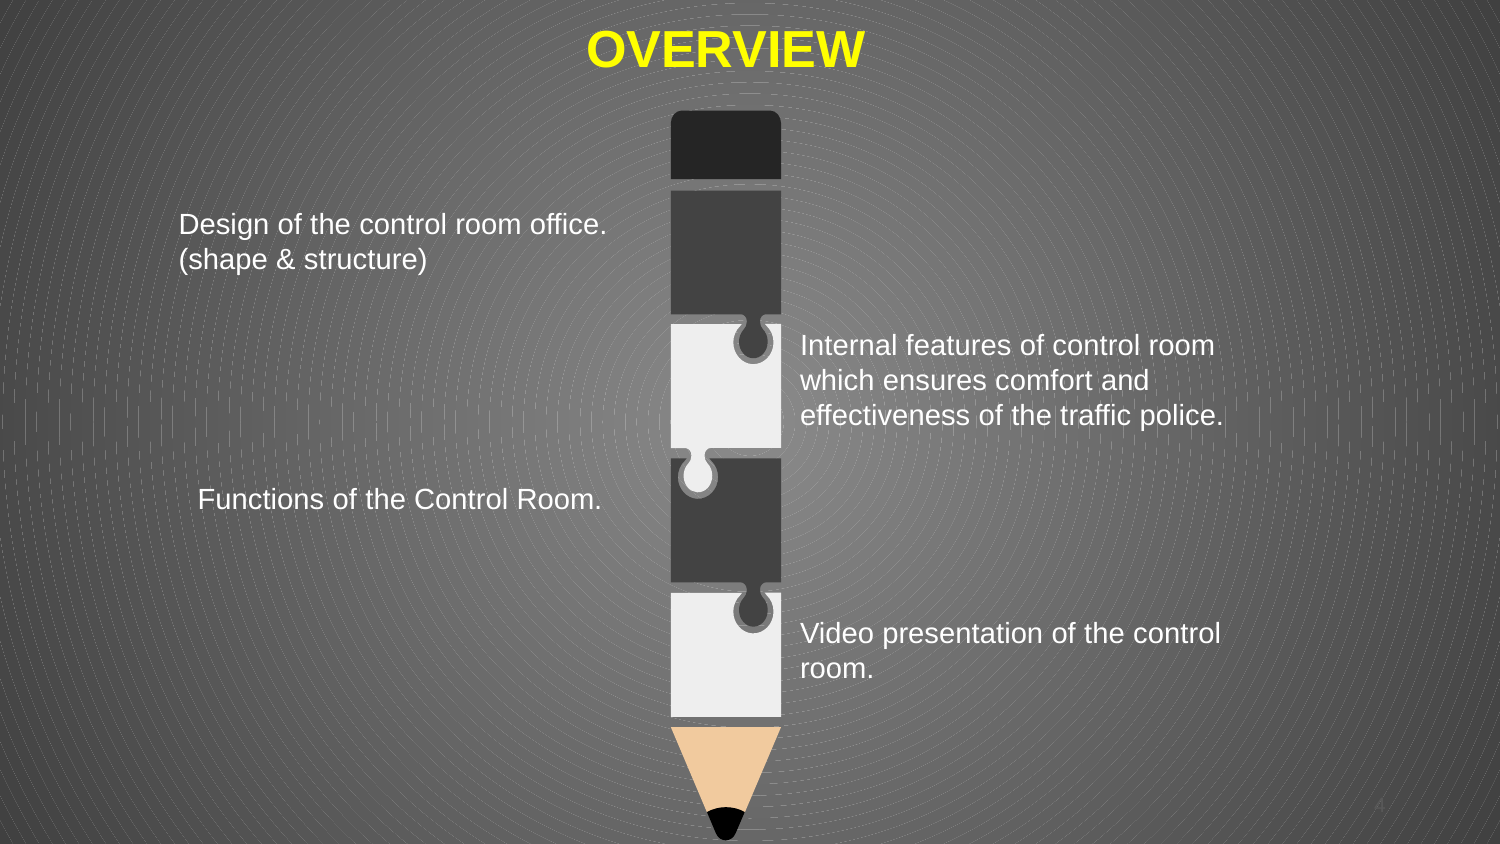

OVERVIEW

Design of the control room office.
(shape & structure)

Internal features of control room which ensures comfort and effectiveness of the traffic police.
Functions of the Control Room.

Video presentation of the control room.
4